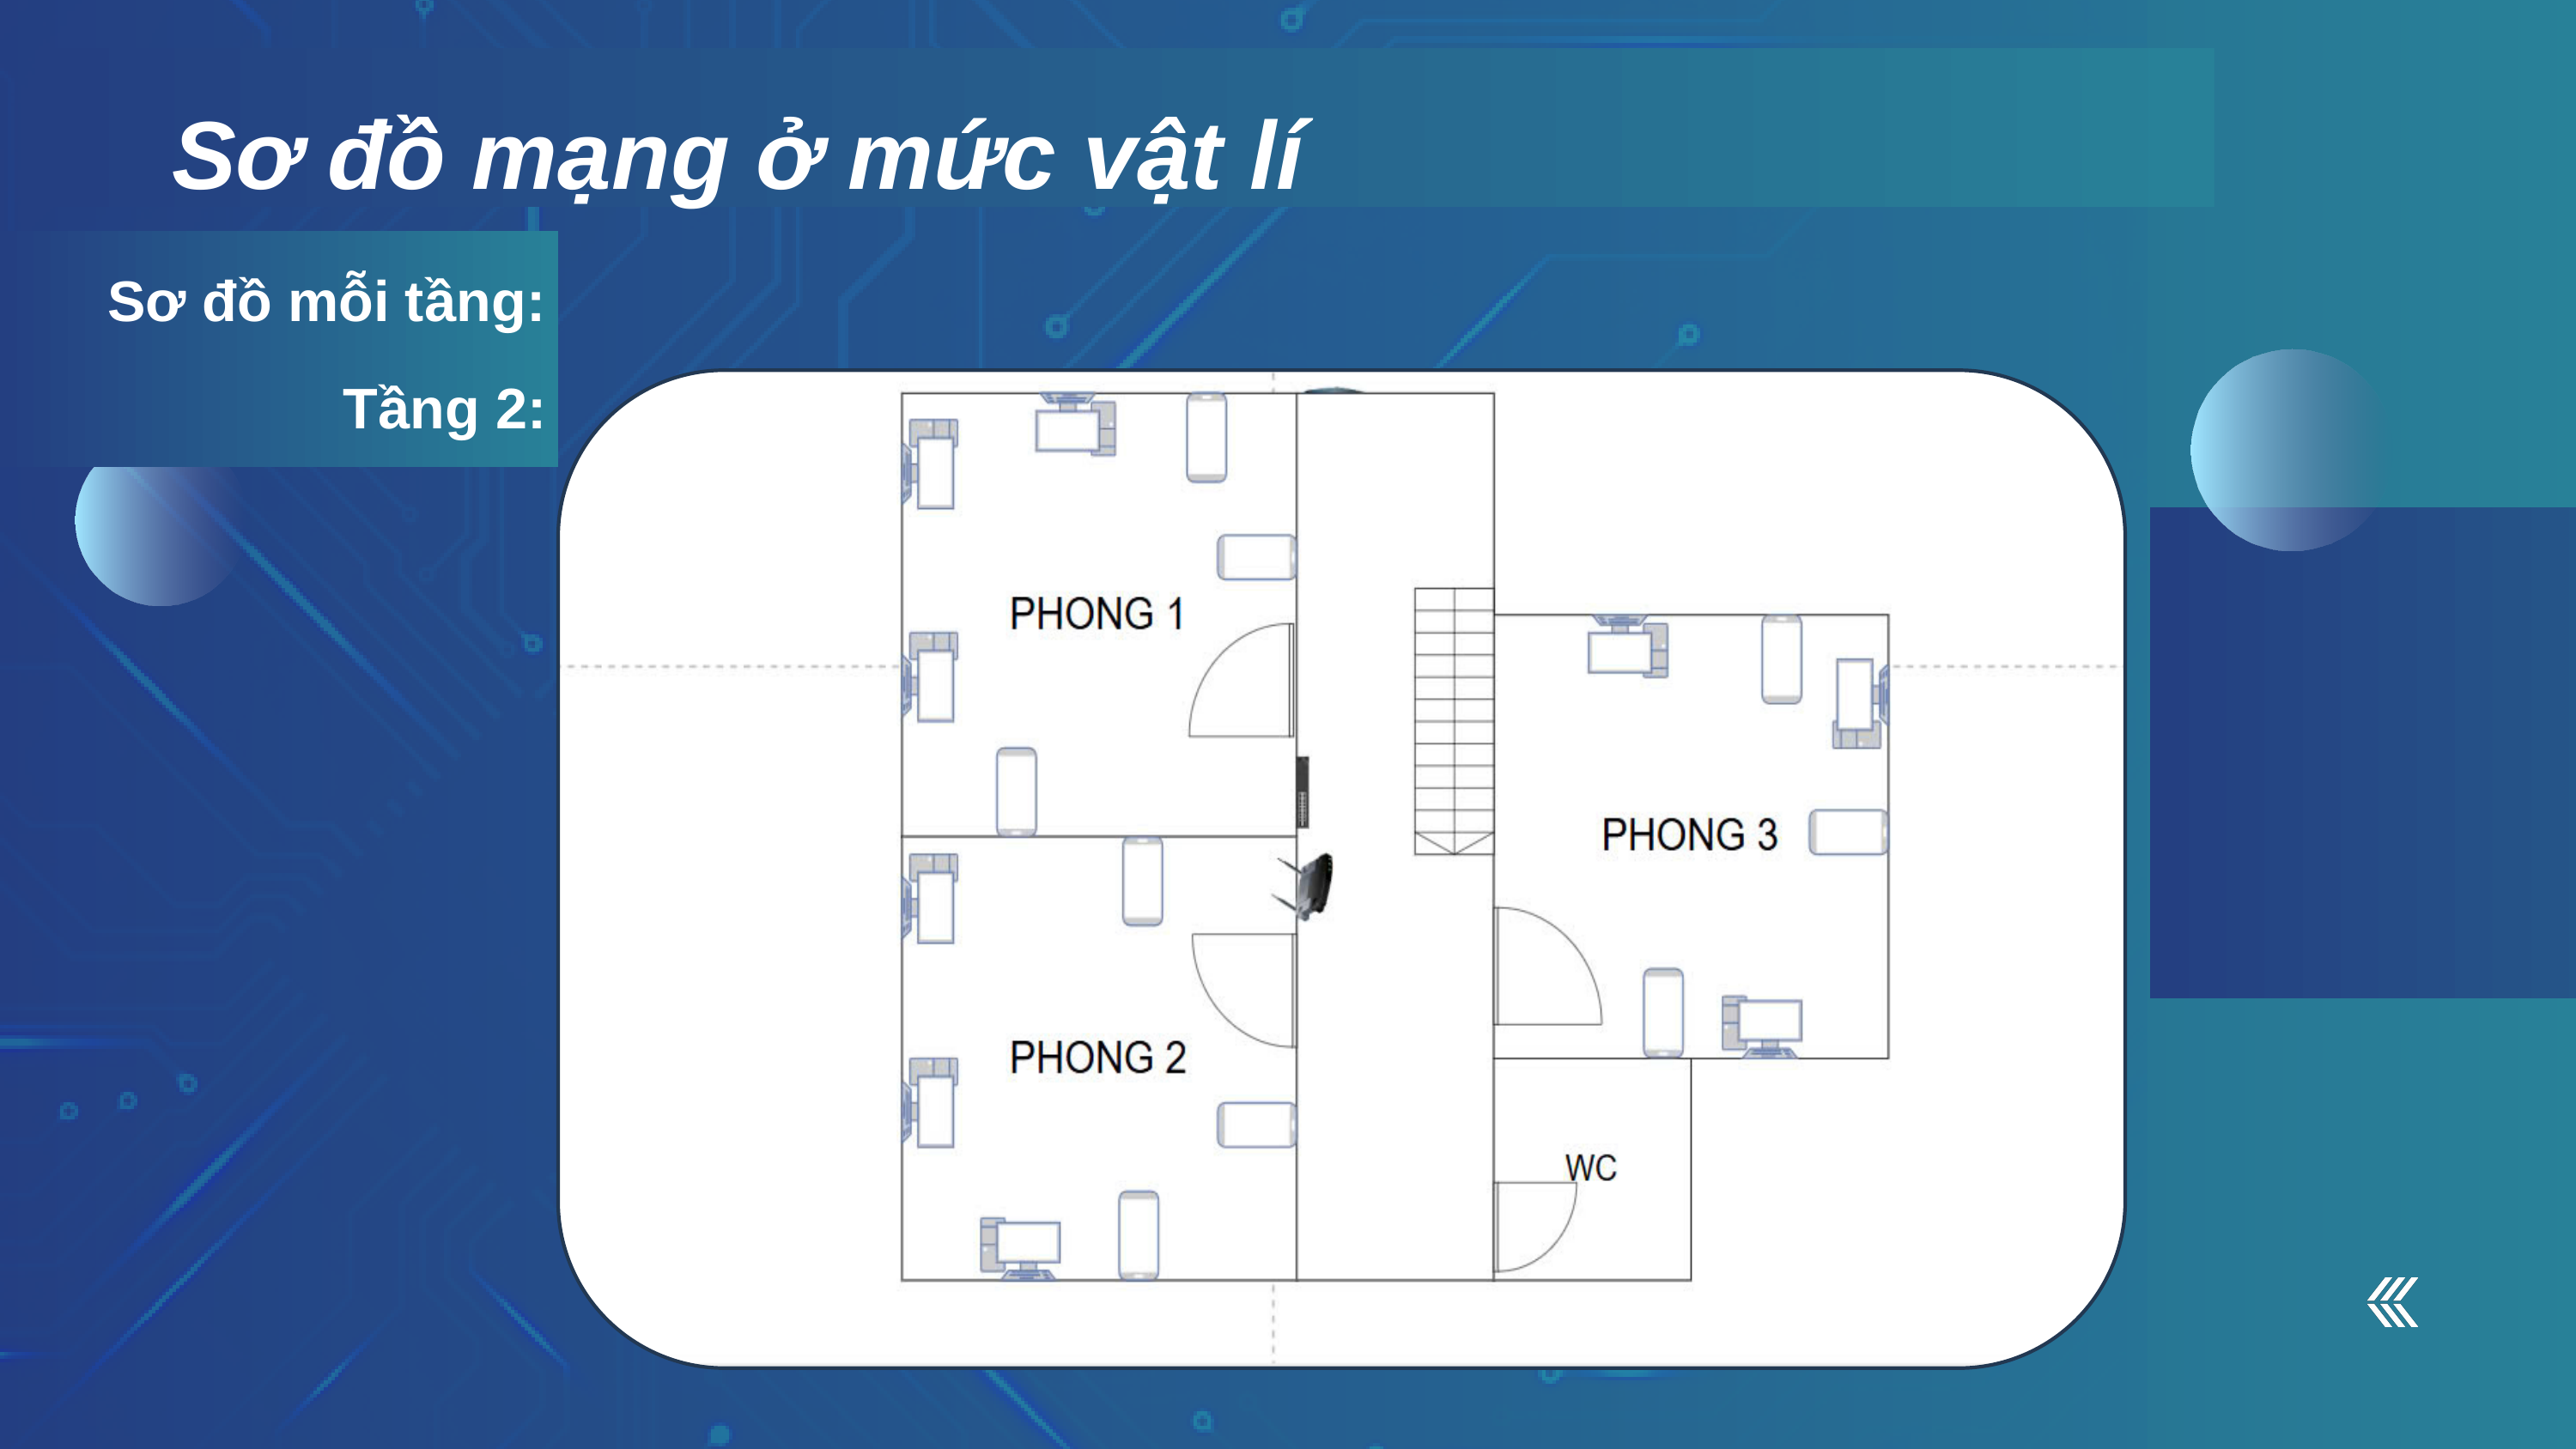

Sơ đồ mạng ở mức vật lí

Sơ đồ mỗi tầng:

Tầng 2: